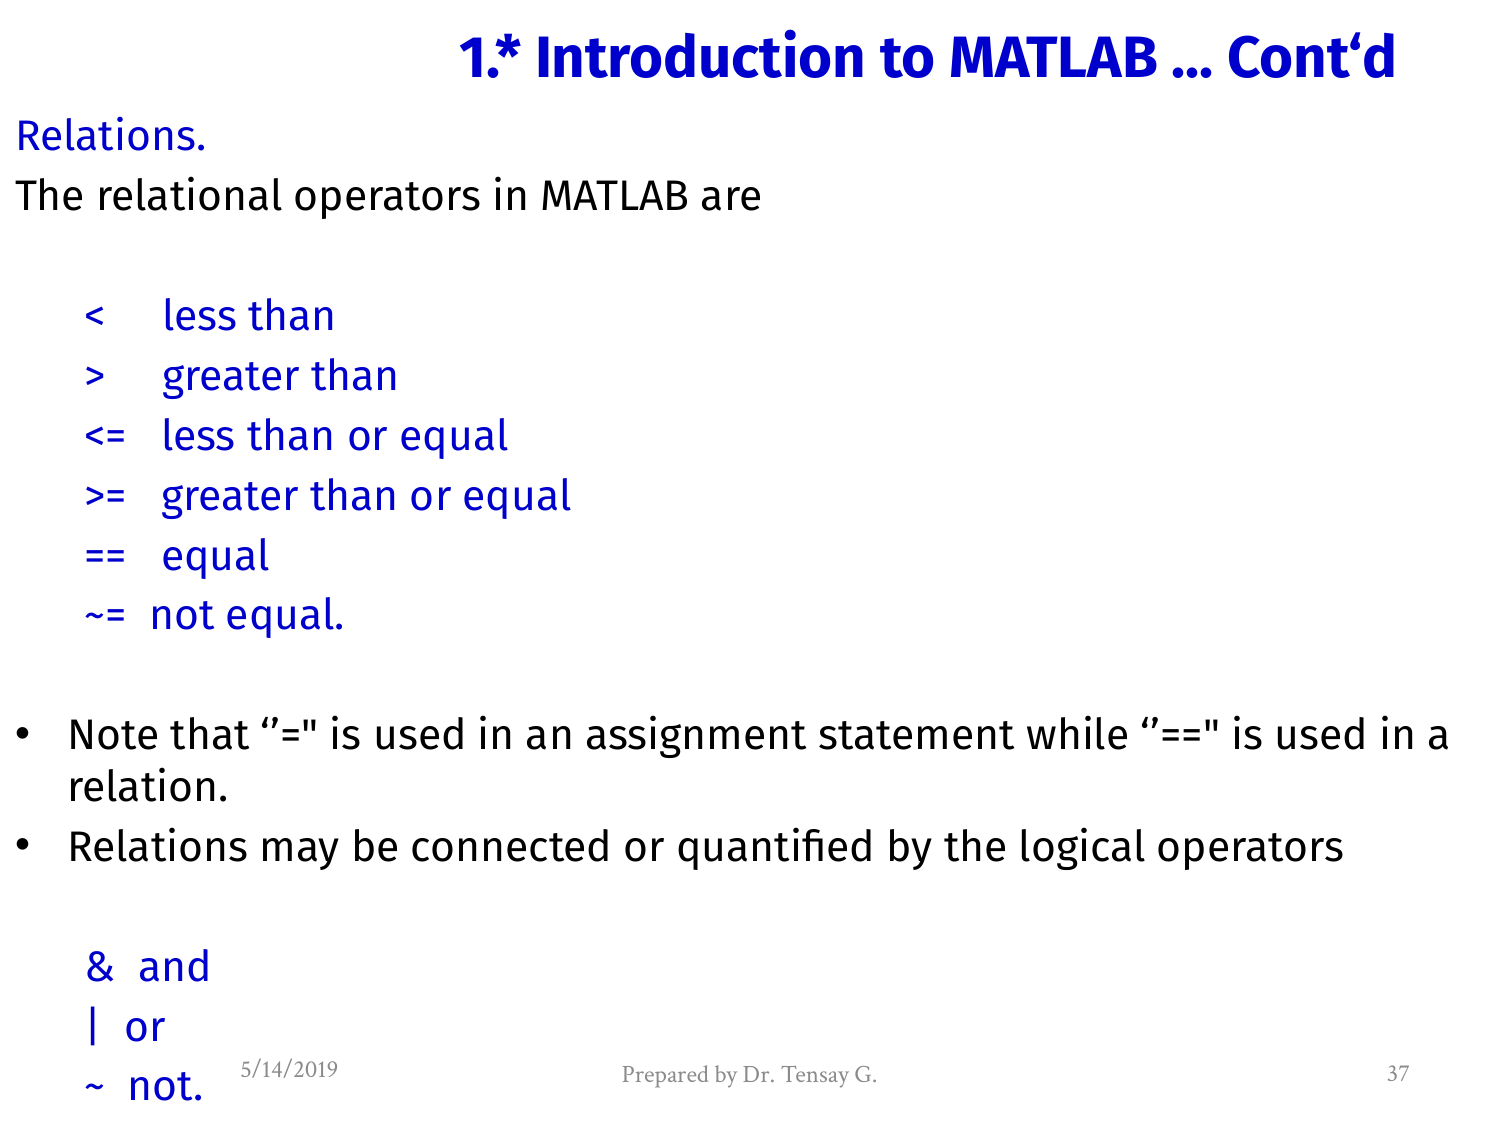

# 1.* Introduction to MATLAB ... Cont‘d
Relations.
The relational operators in MATLAB are

<     less than
>     greater than
<=   less than or equal
>=   greater than or equal
==   equal
~=  not equal.

Note that ‘’=" is used in an assignment statement while ‘’==" is used in a relation.
Relations may be connected or quantified by the logical operators

&  and
|  or
~  not.
5/14/2019
Prepared by Dr. Tensay G.
37